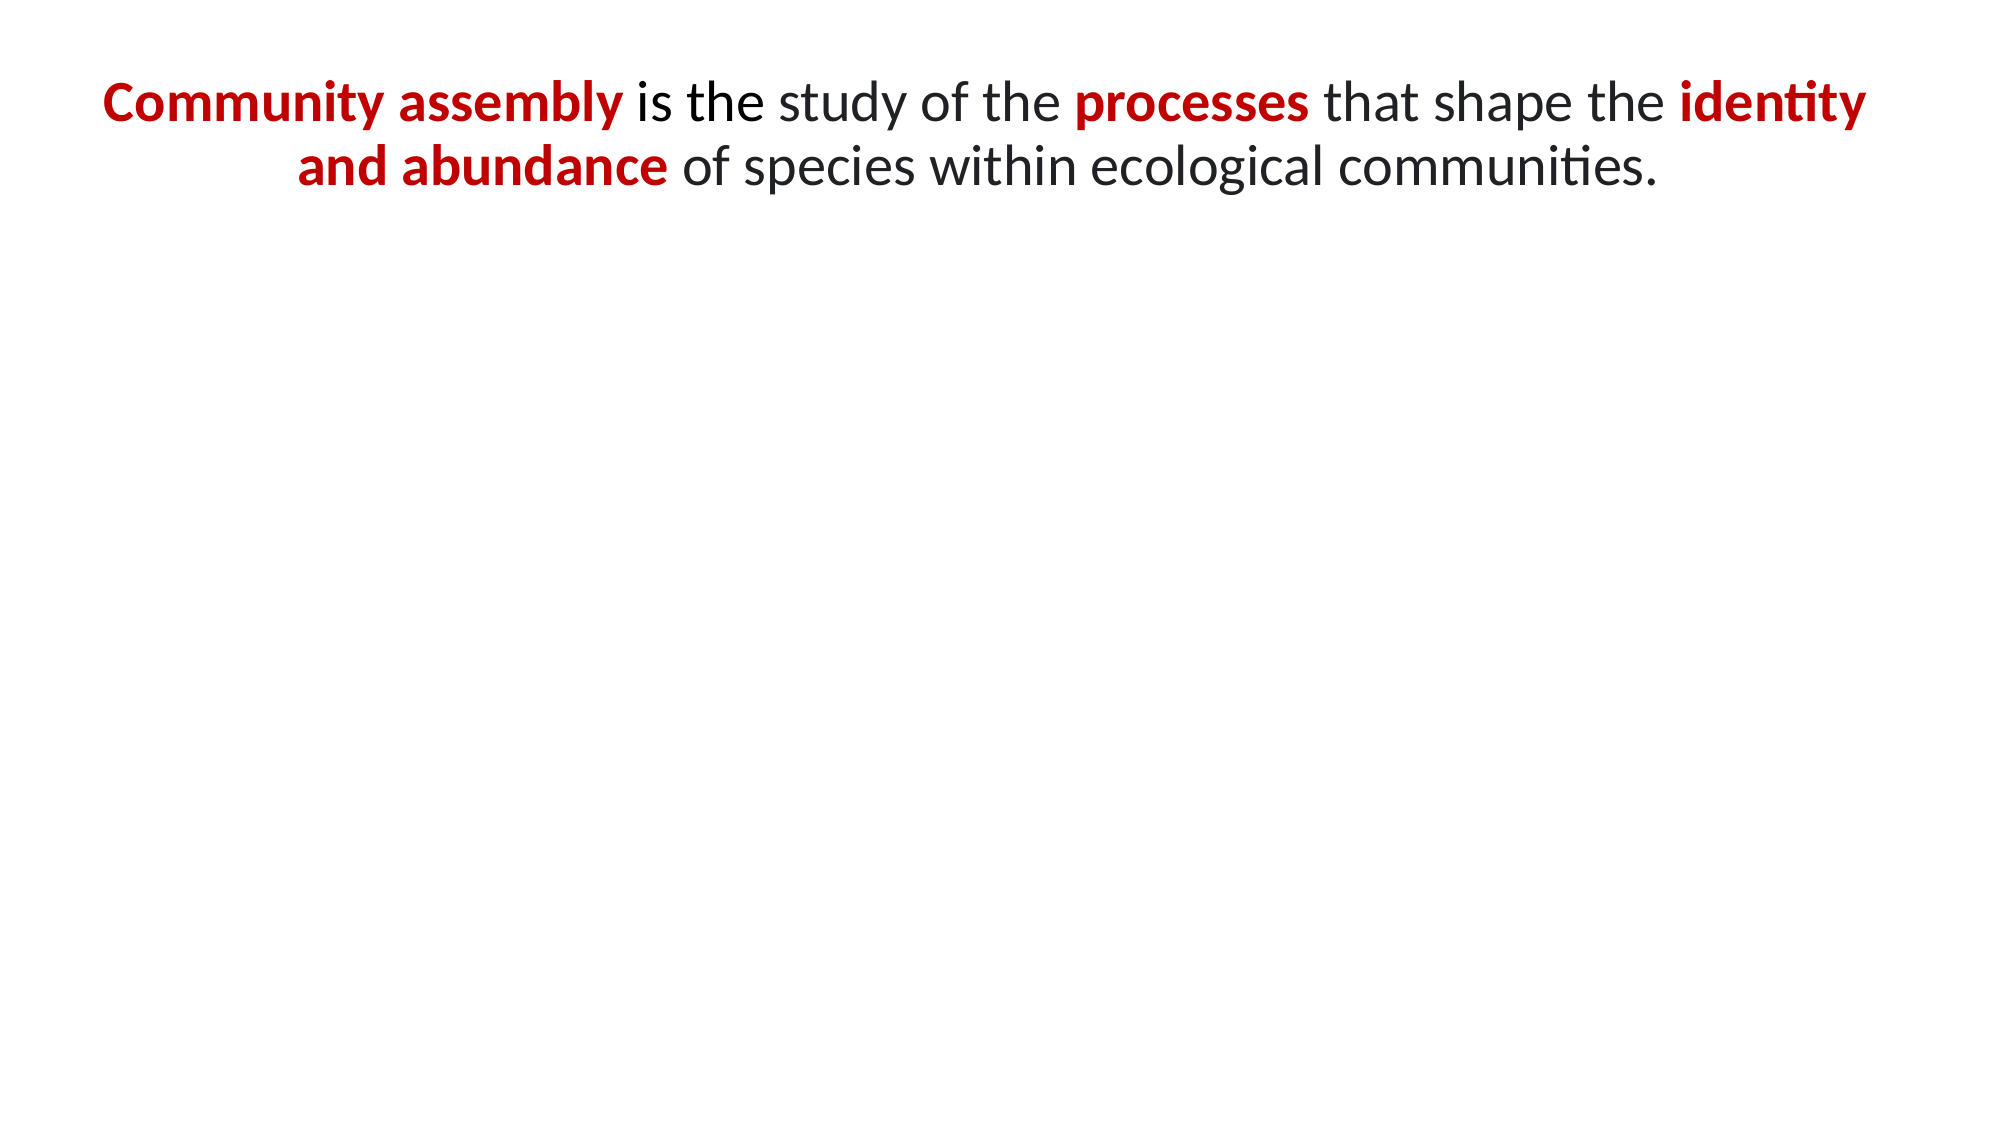

Community assembly is the study of the processes that shape the identity and abundance of species within ecological communities.